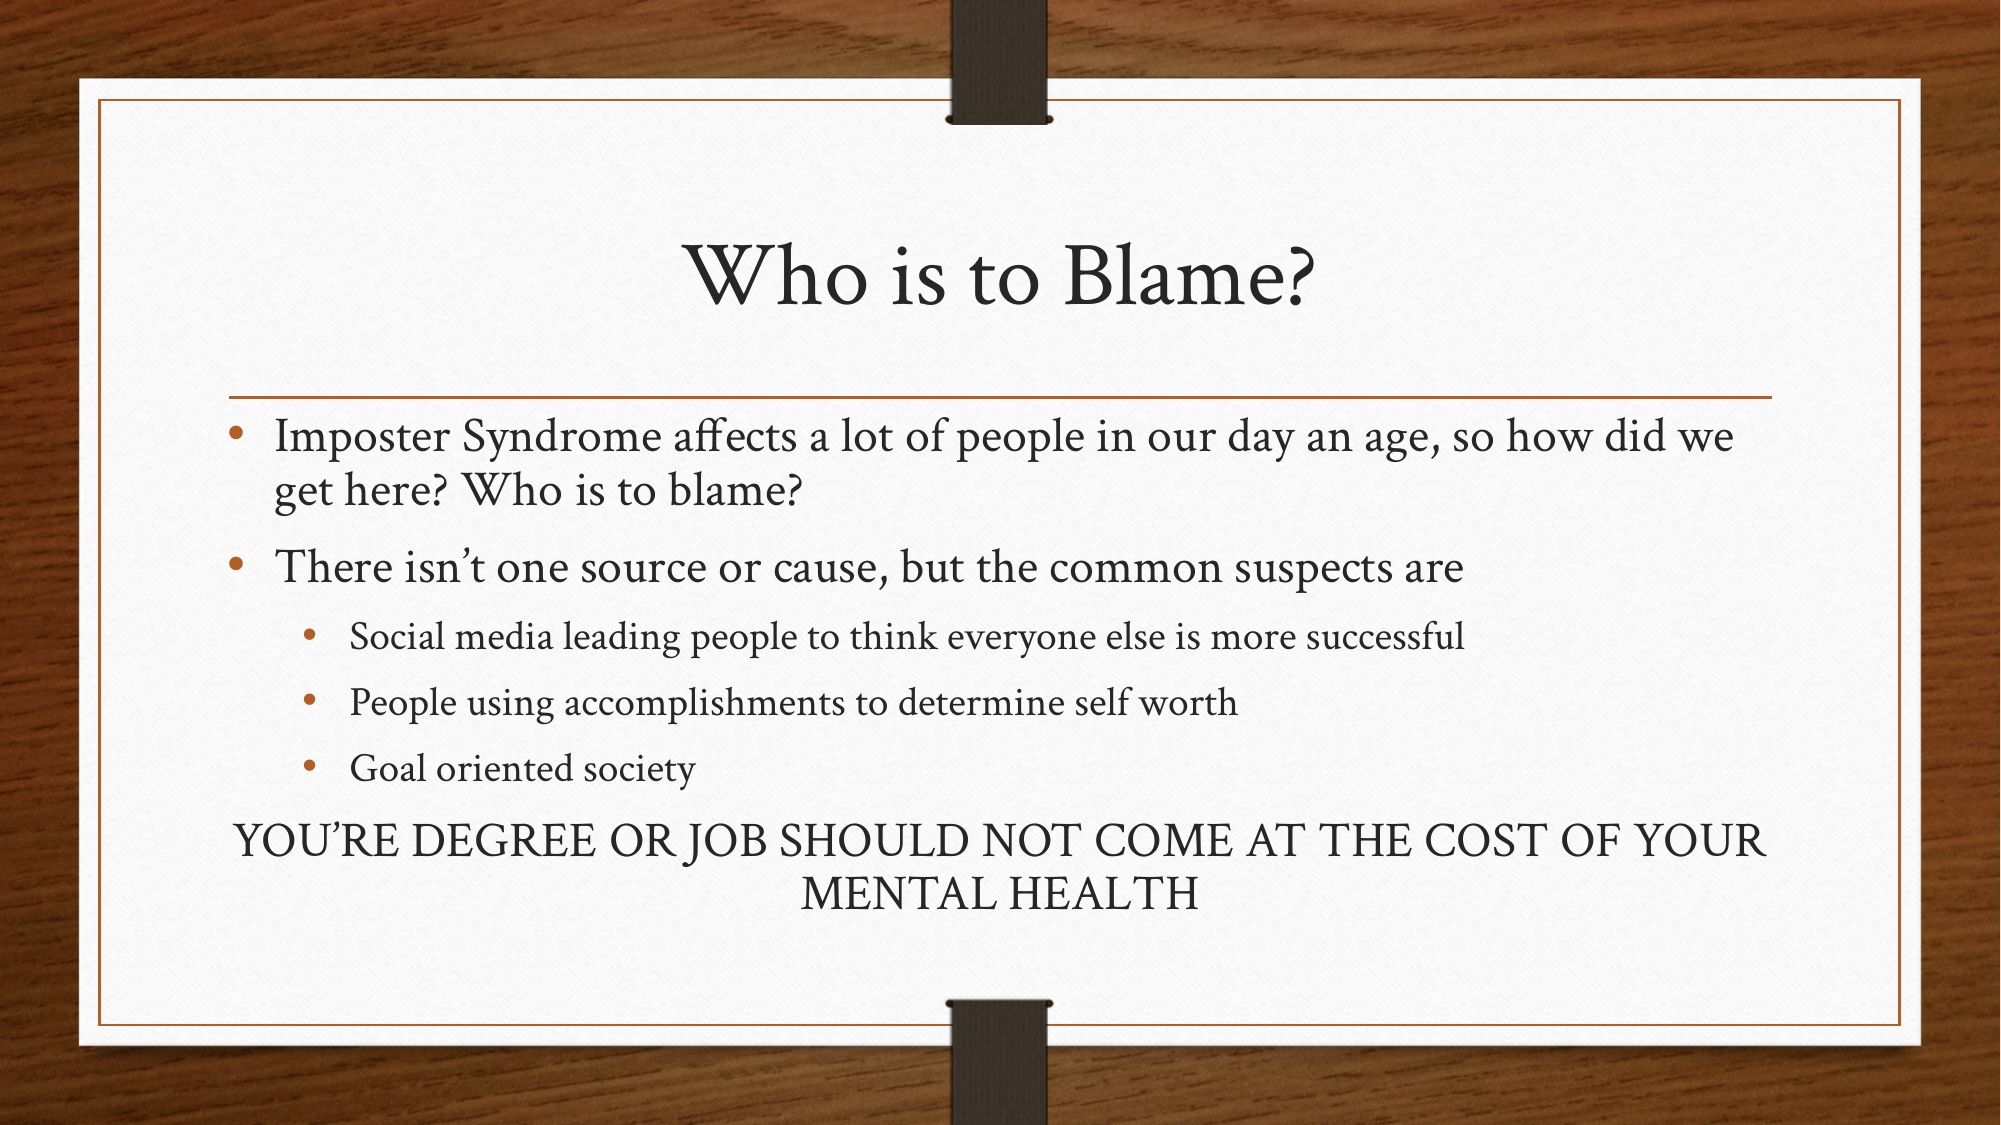

# Who is to Blame?
Imposter Syndrome affects a lot of people in our day an age, so how did we get here? Who is to blame?
There isn’t one source or cause, but the common suspects are
Social media leading people to think everyone else is more successful
People using accomplishments to determine self worth
Goal oriented society
YOU’RE DEGREE OR JOB SHOULD NOT COME AT THE COST OF YOUR MENTAL HEALTH